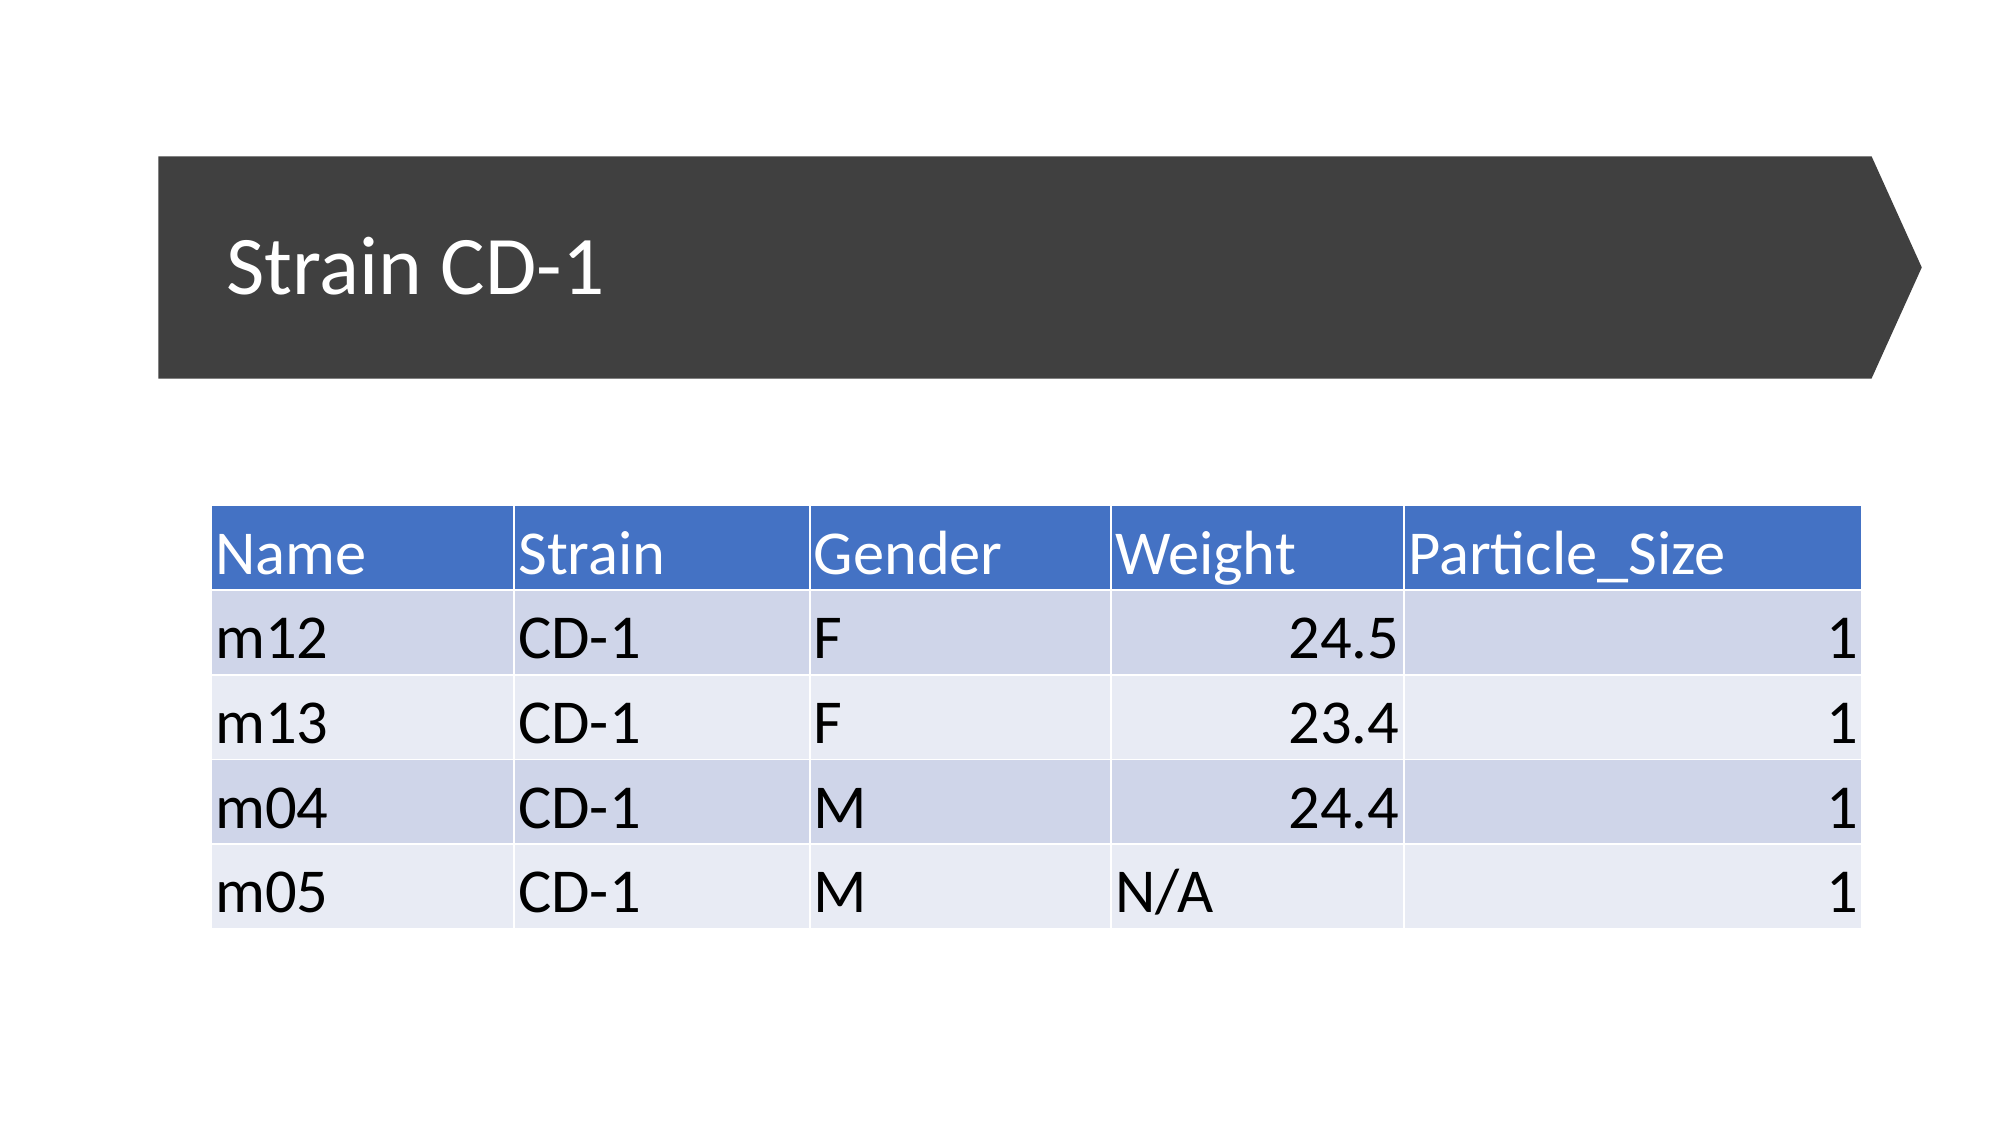

# Strain CD-1
| Name | Strain | Gender | Weight | Particle\_Size |
| --- | --- | --- | --- | --- |
| m12 | CD-1 | F | 24.5 | 1 |
| m13 | CD-1 | F | 23.4 | 1 |
| m04 | CD-1 | M | 24.4 | 1 |
| m05 | CD-1 | M | N/A | 1 |